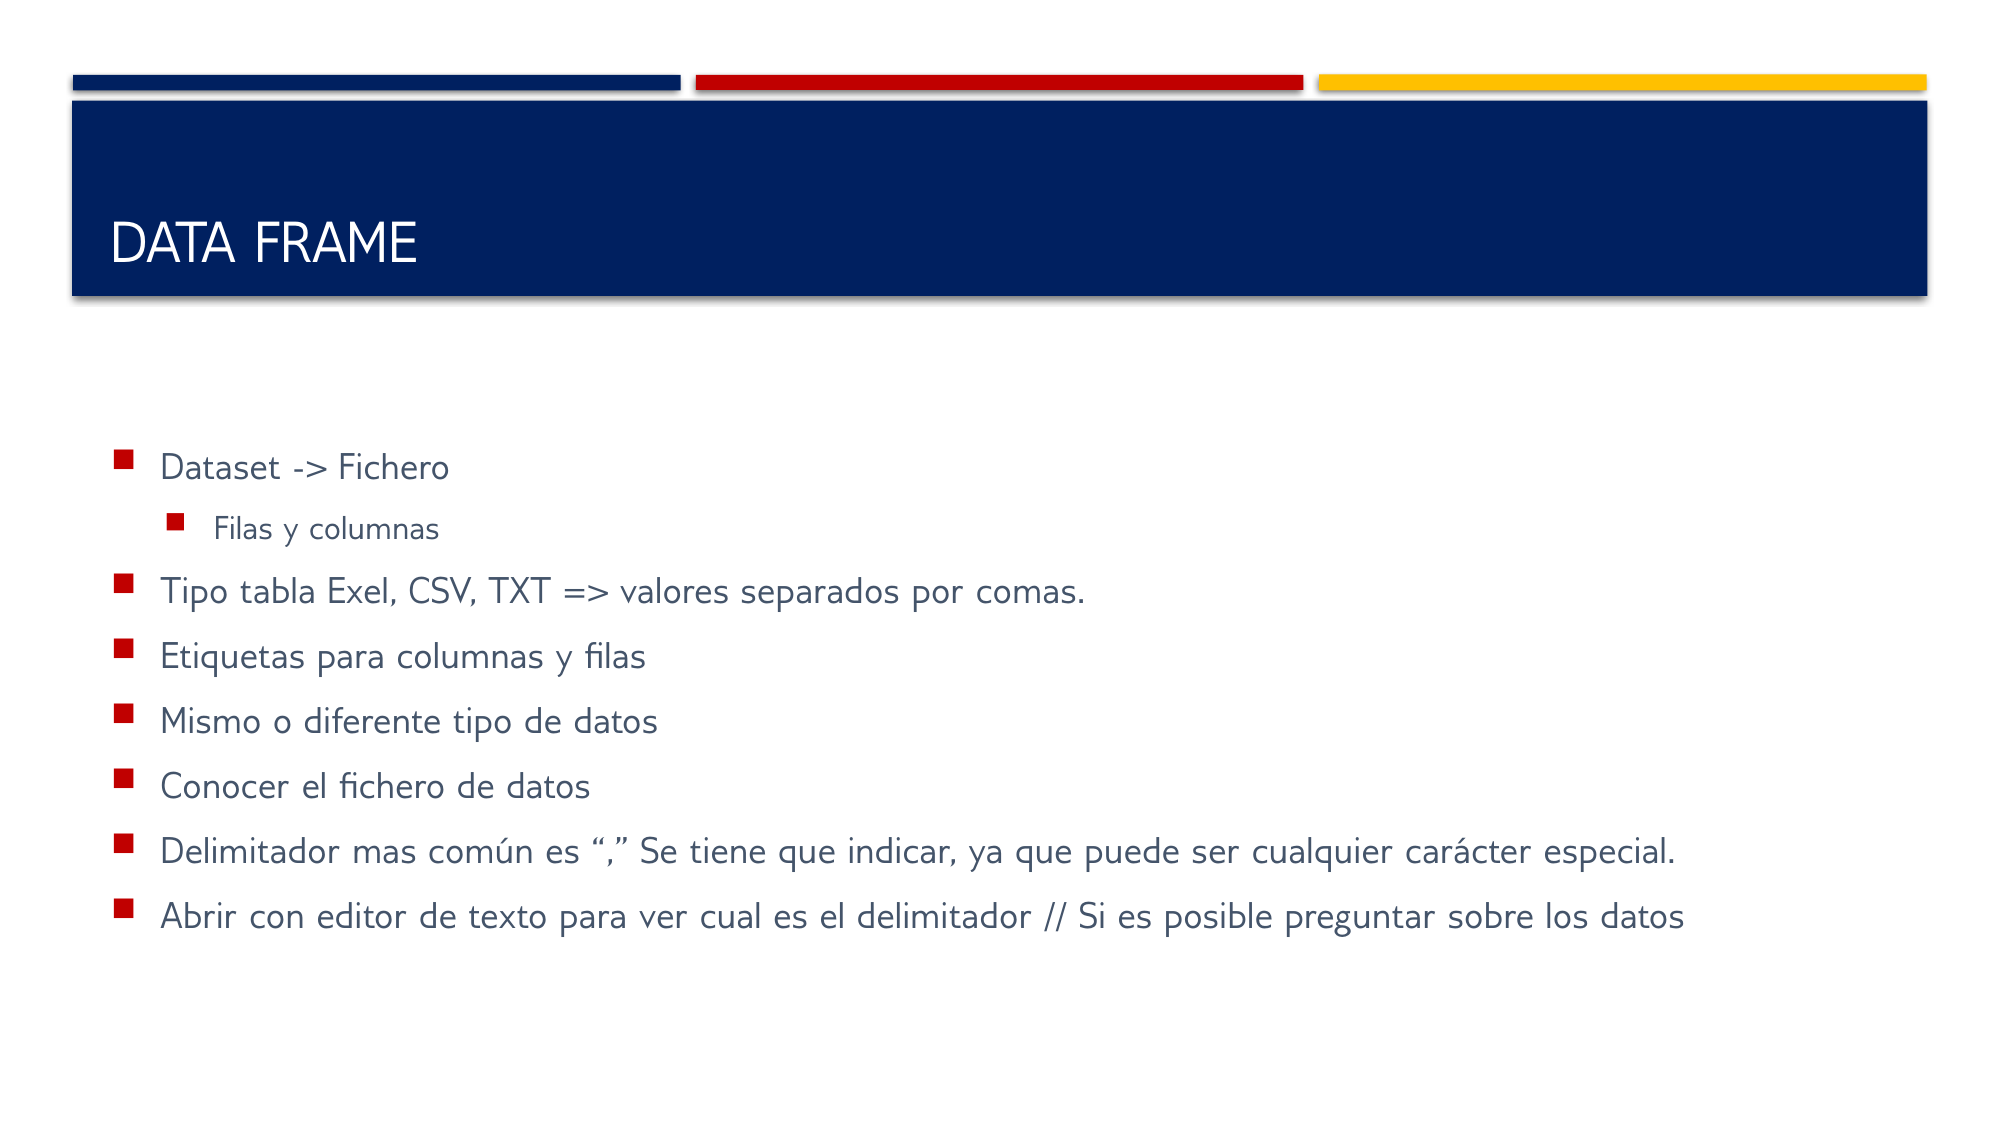

# Data frame
Dataset -> Fichero
Filas y columnas
Tipo tabla Exel, CSV, TXT => valores separados por comas.
Etiquetas para columnas y filas
Mismo o diferente tipo de datos
Conocer el fichero de datos
Delimitador mas común es “,” Se tiene que indicar, ya que puede ser cualquier carácter especial.
Abrir con editor de texto para ver cual es el delimitador // Si es posible preguntar sobre los datos